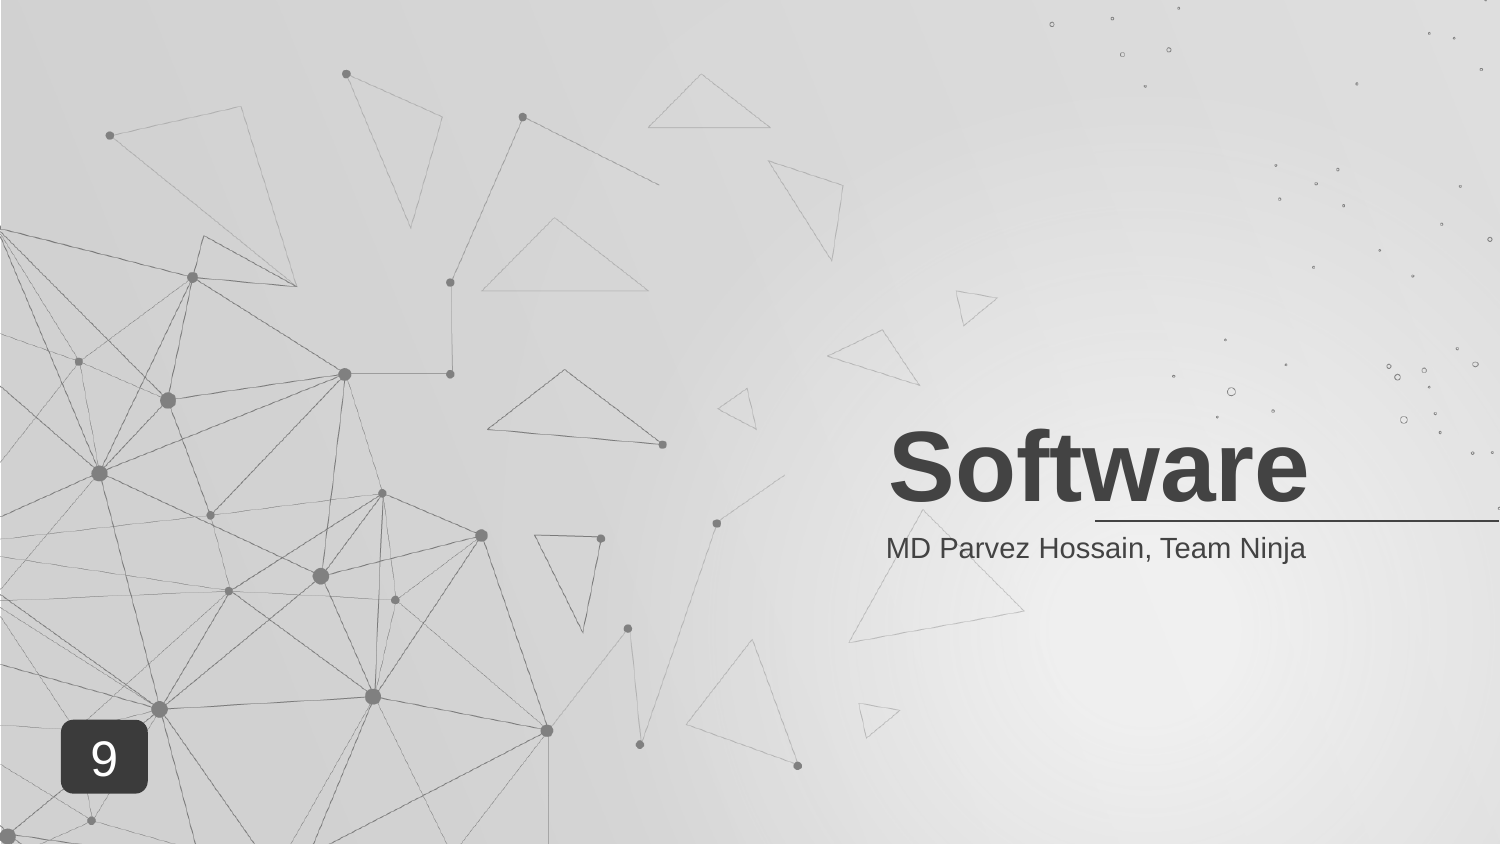

# Software
MD Parvez Hossain, Team Ninja
9